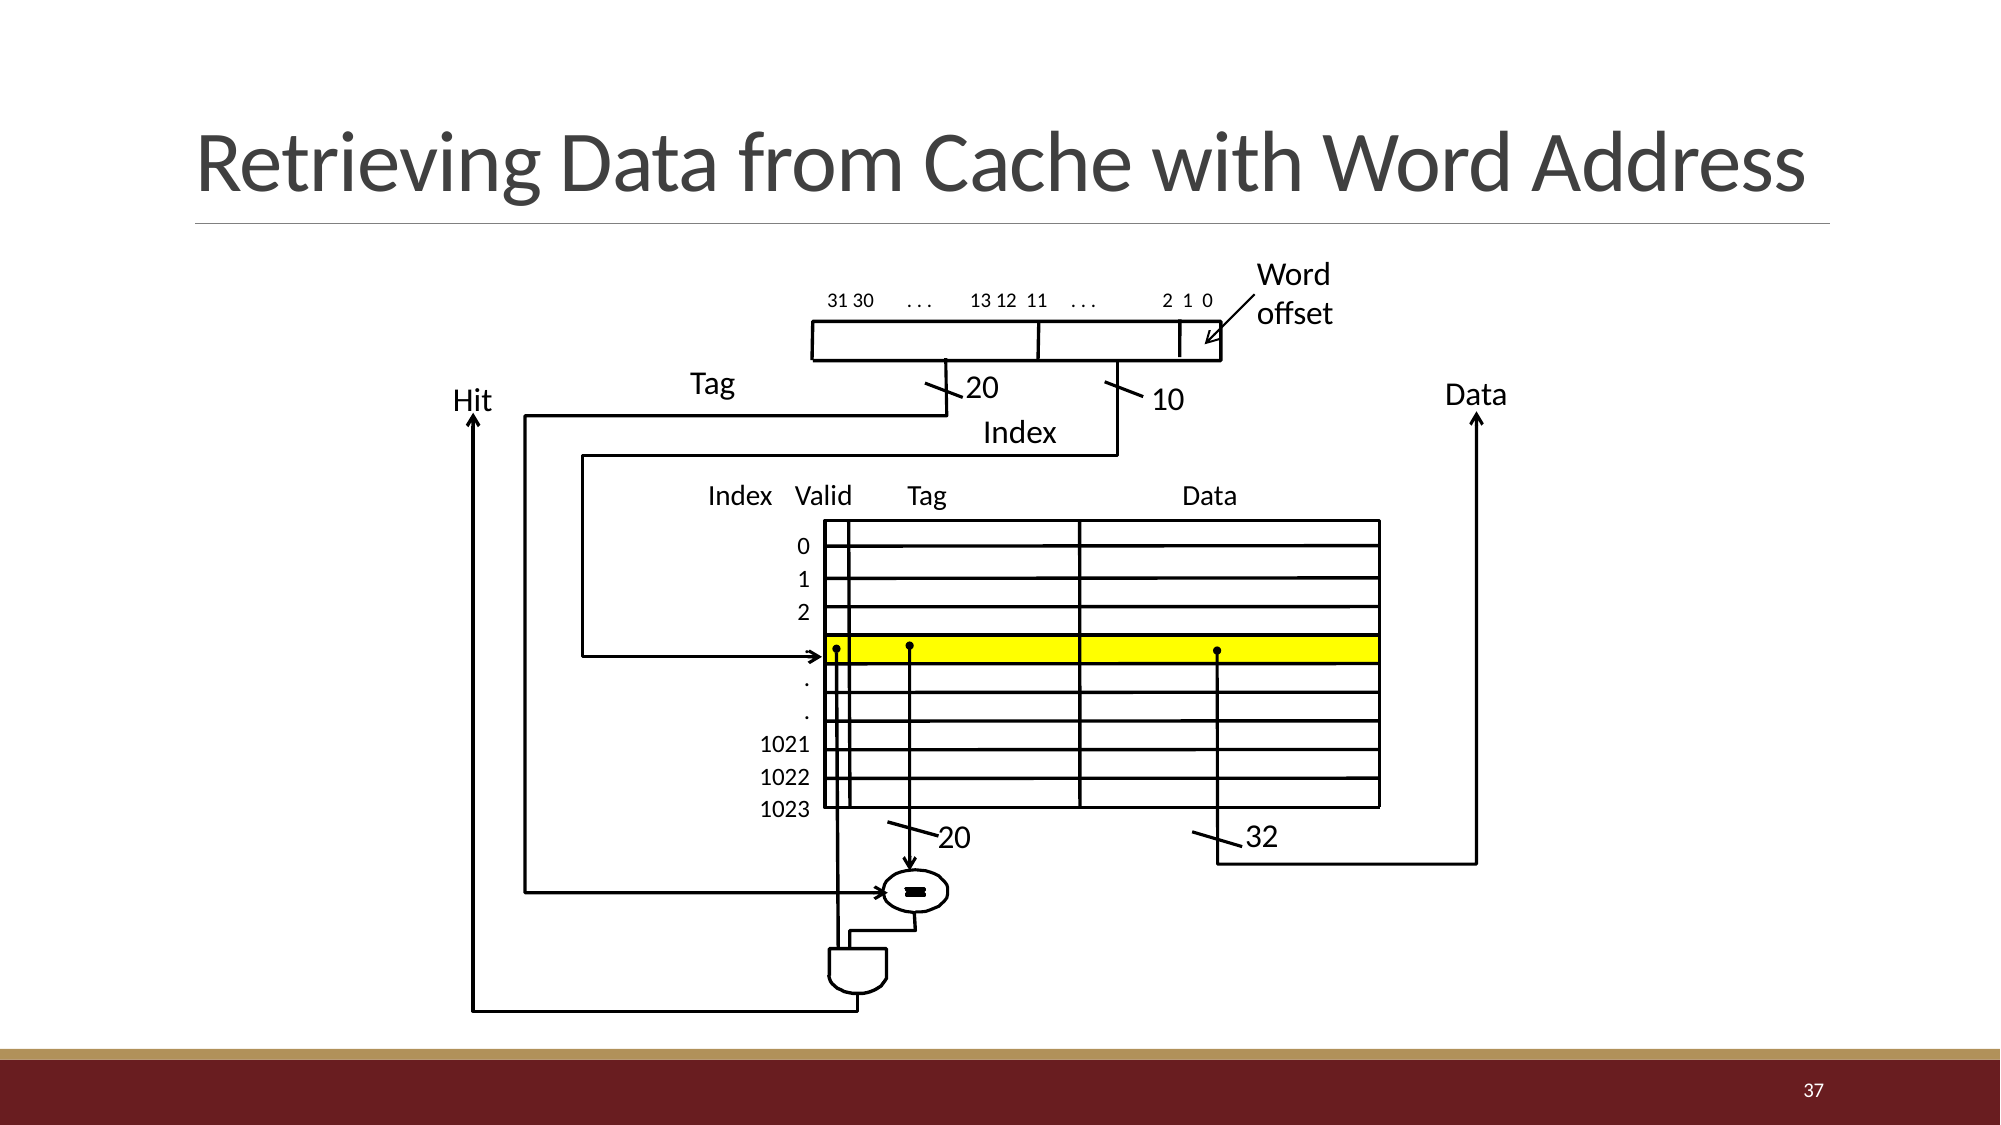

# Retrieving Data from Cache with Word Address

Word offset
31 30       . . .        13 12  11     . . .              2  1  0

Tag

20

10

Index
Data

32

Hit

  Index
Valid
Tag
Data
0
1
2
.
.
.
1021
1022
1023

20

37